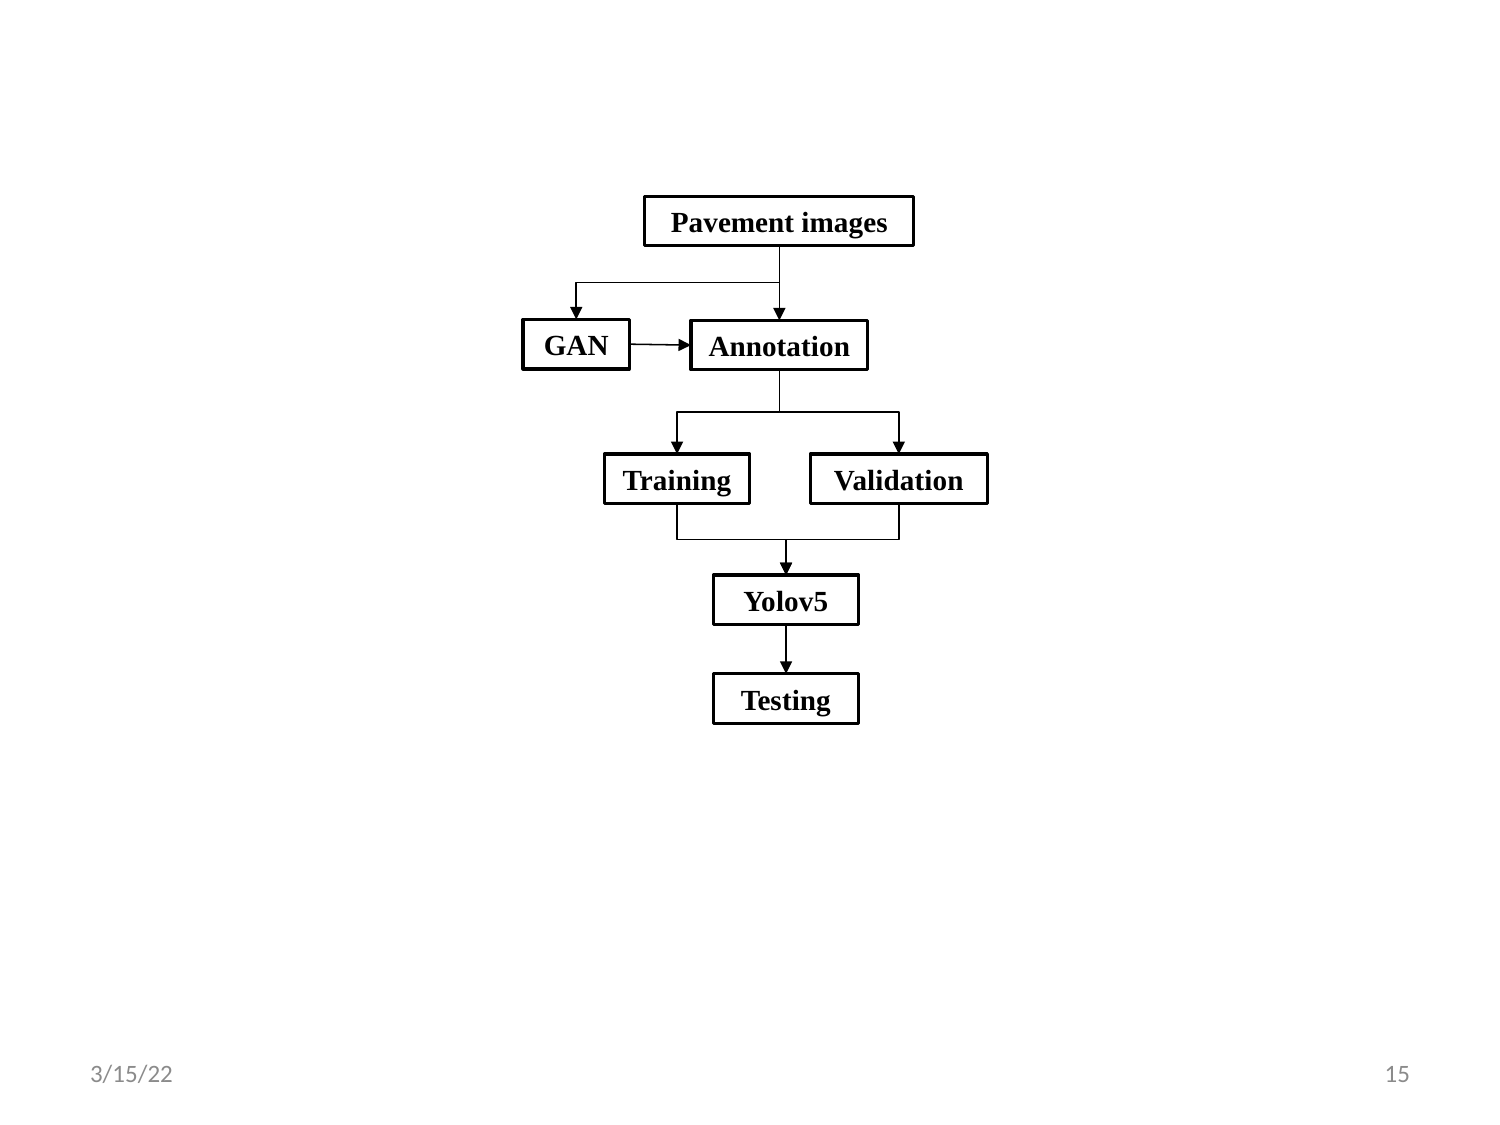

Pavement images
GAN
Annotation
Training
Validation
Yolov5
Testing
3/15/22

15